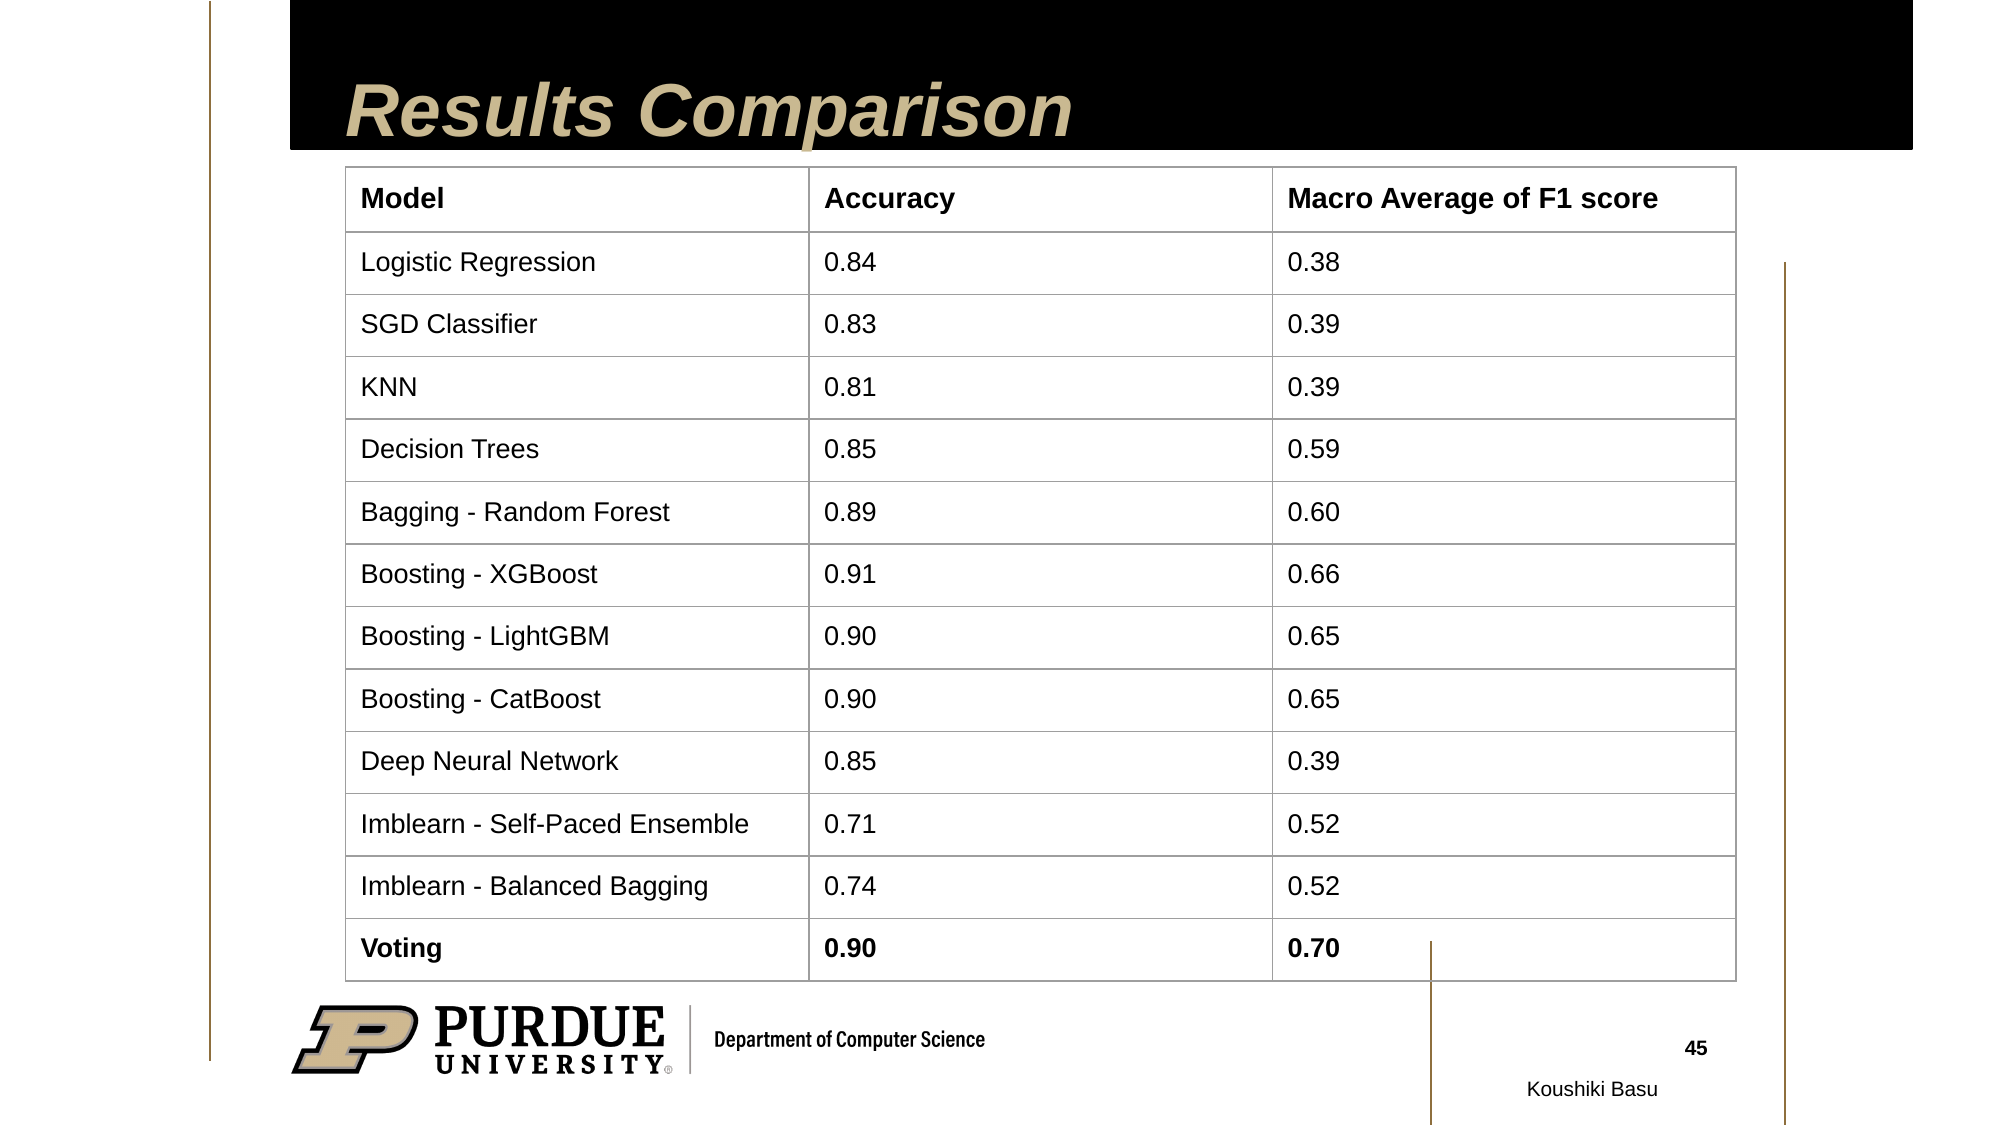

# Results Comparison
| Model | Accuracy | Macro Average of F1 score |
| --- | --- | --- |
| Logistic Regression | 0.84 | 0.38 |
| SGD Classifier | 0.83 | 0.39 |
| KNN | 0.81 | 0.39 |
| Decision Trees | 0.85 | 0.59 |
| Bagging - Random Forest | 0.89 | 0.60 |
| Boosting - XGBoost | 0.91 | 0.66 |
| Boosting - LightGBM | 0.90 | 0.65 |
| Boosting - CatBoost | 0.90 | 0.65 |
| Deep Neural Network | 0.85 | 0.39 |
| Imblearn - Self-Paced Ensemble | 0.71 | 0.52 |
| Imblearn - Balanced Bagging | 0.74 | 0.52 |
| Voting | 0.90 | 0.70 |
45
Koushiki Basu